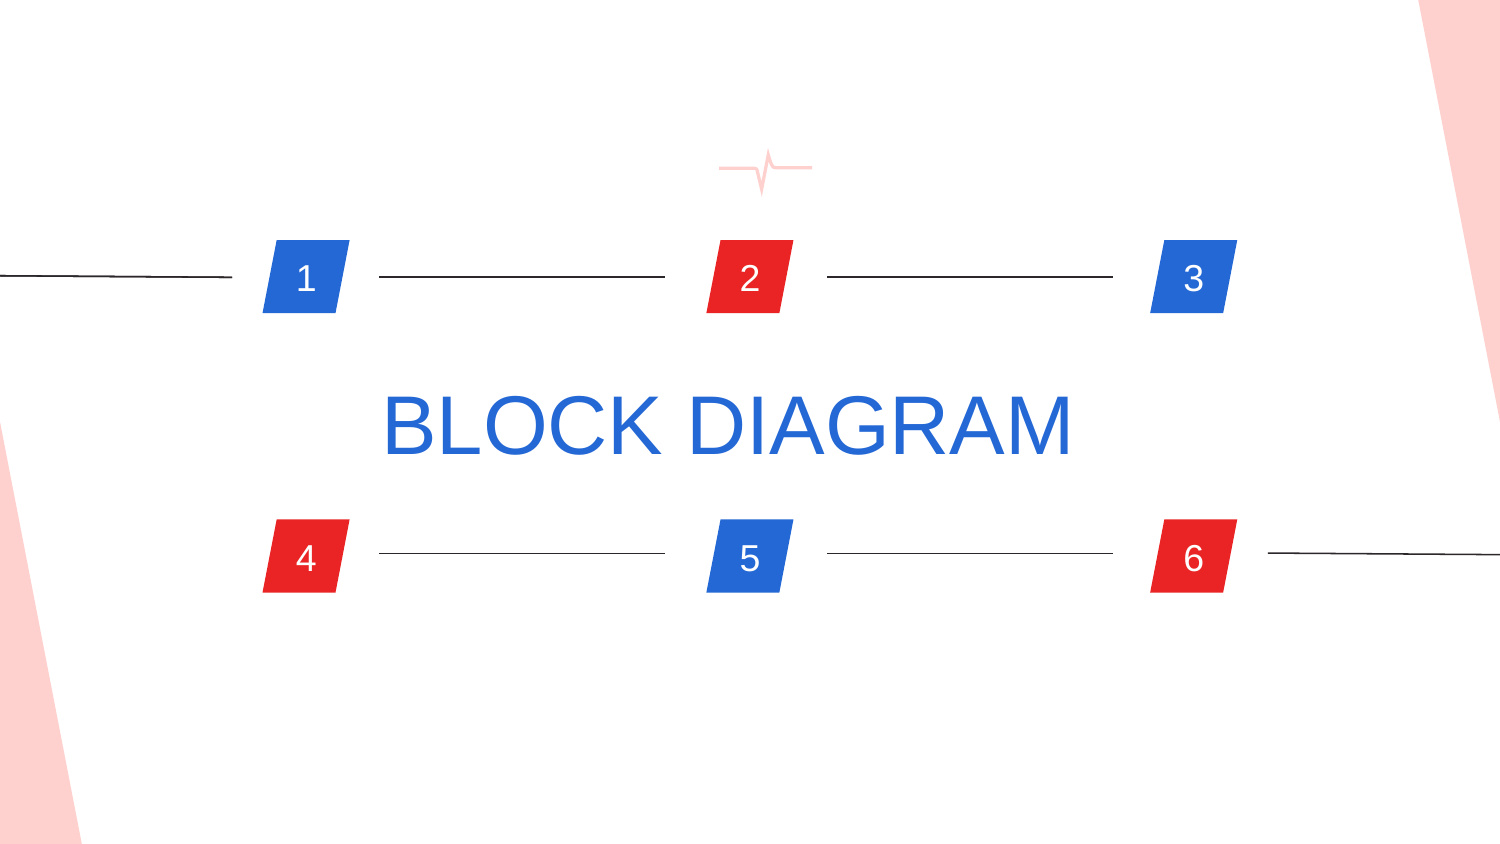

1
2
3
BLOCK DIAGRAM
4
5
6